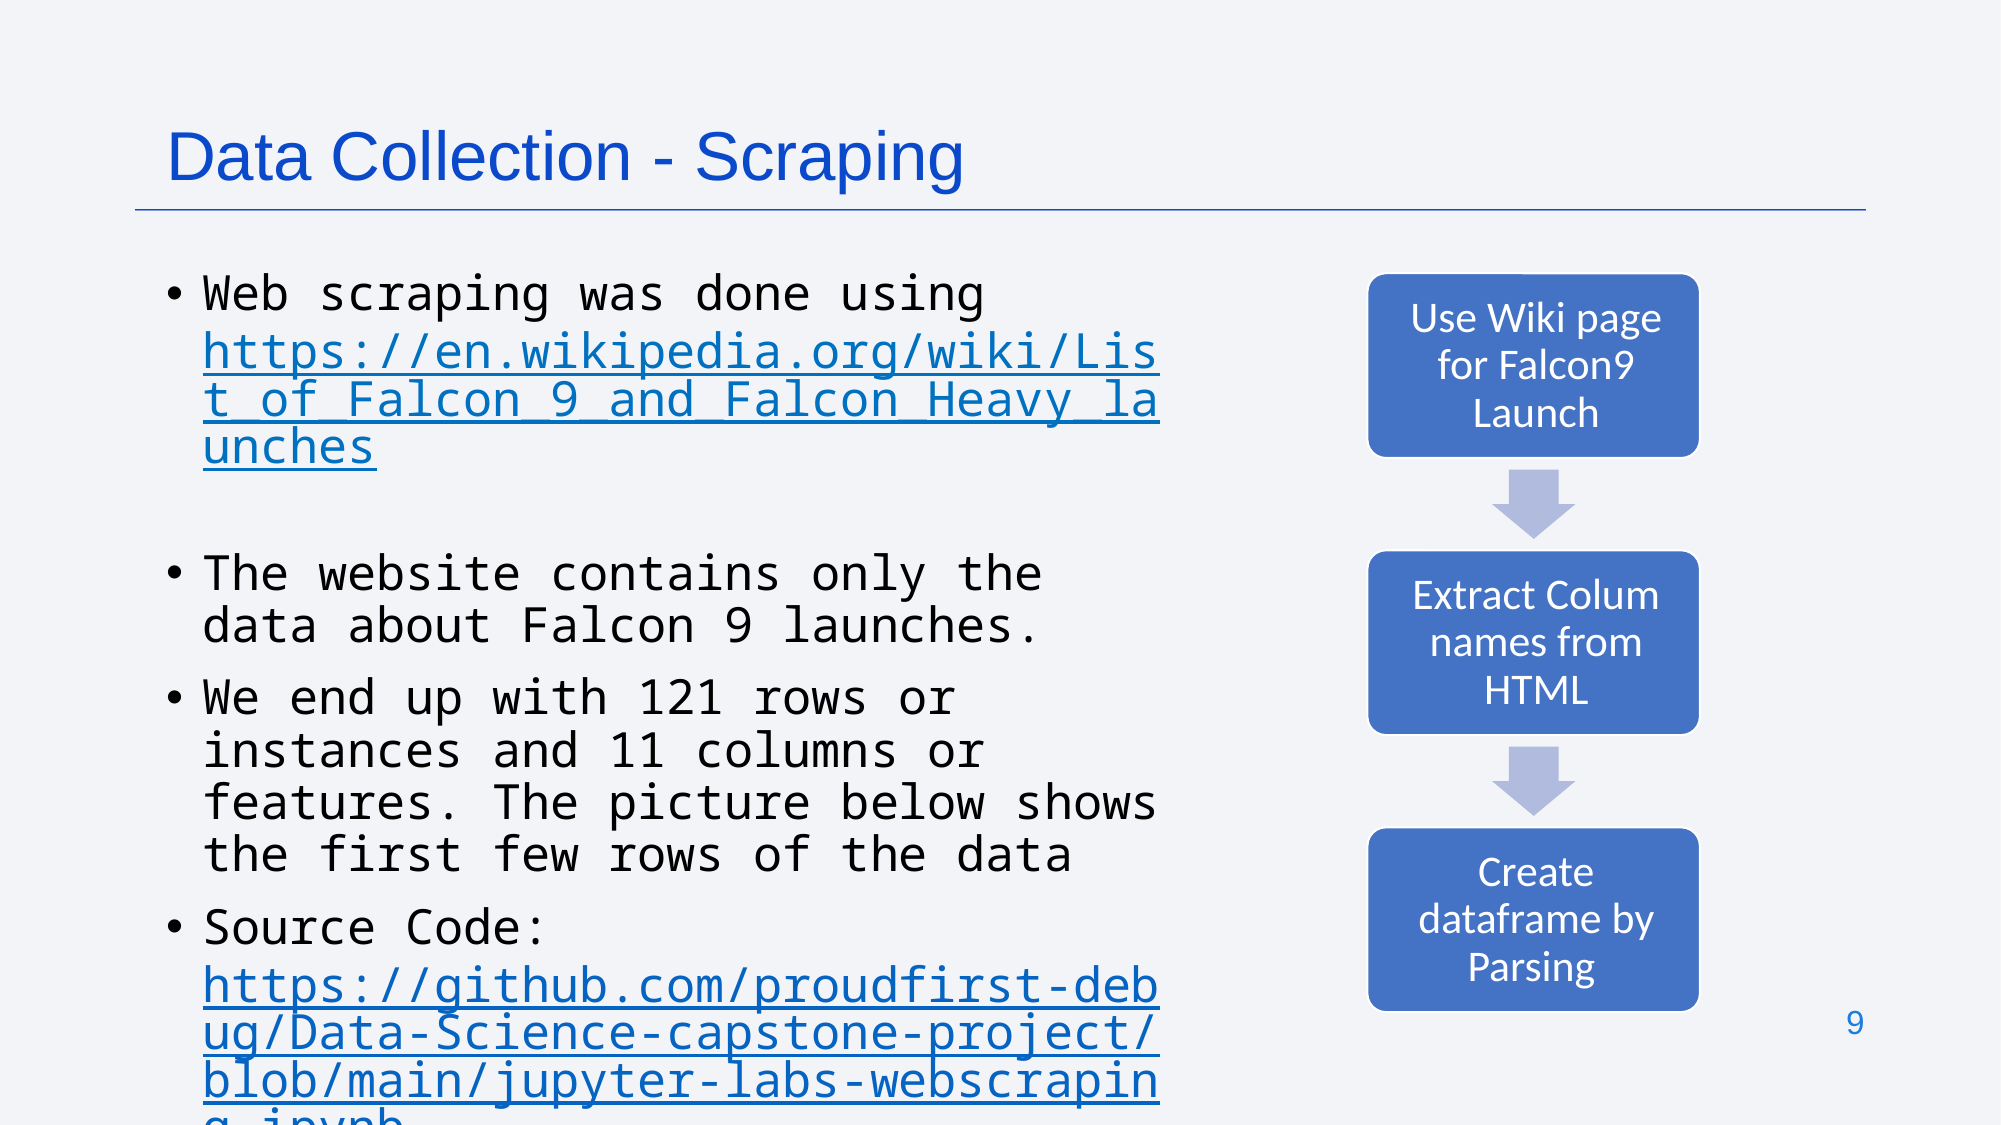

Data Collection - Scraping
Web scraping was done using https://en.wikipedia.org/wiki/List_of_Falcon_9_and_Falcon_Heavy_launches
The website contains only the data about Falcon 9 launches.
We end up with 121 rows or instances and 11 columns or features. The picture below shows the first few rows of the data
Source Code: https://github.com/proudfirst-debug/Data-Science-capstone-project/blob/main/jupyter-labs-webscraping.ipynb
Use Wiki page for Falcon9 Launch

Extract Colum names from HTML

Create dataframe by Parsing
9